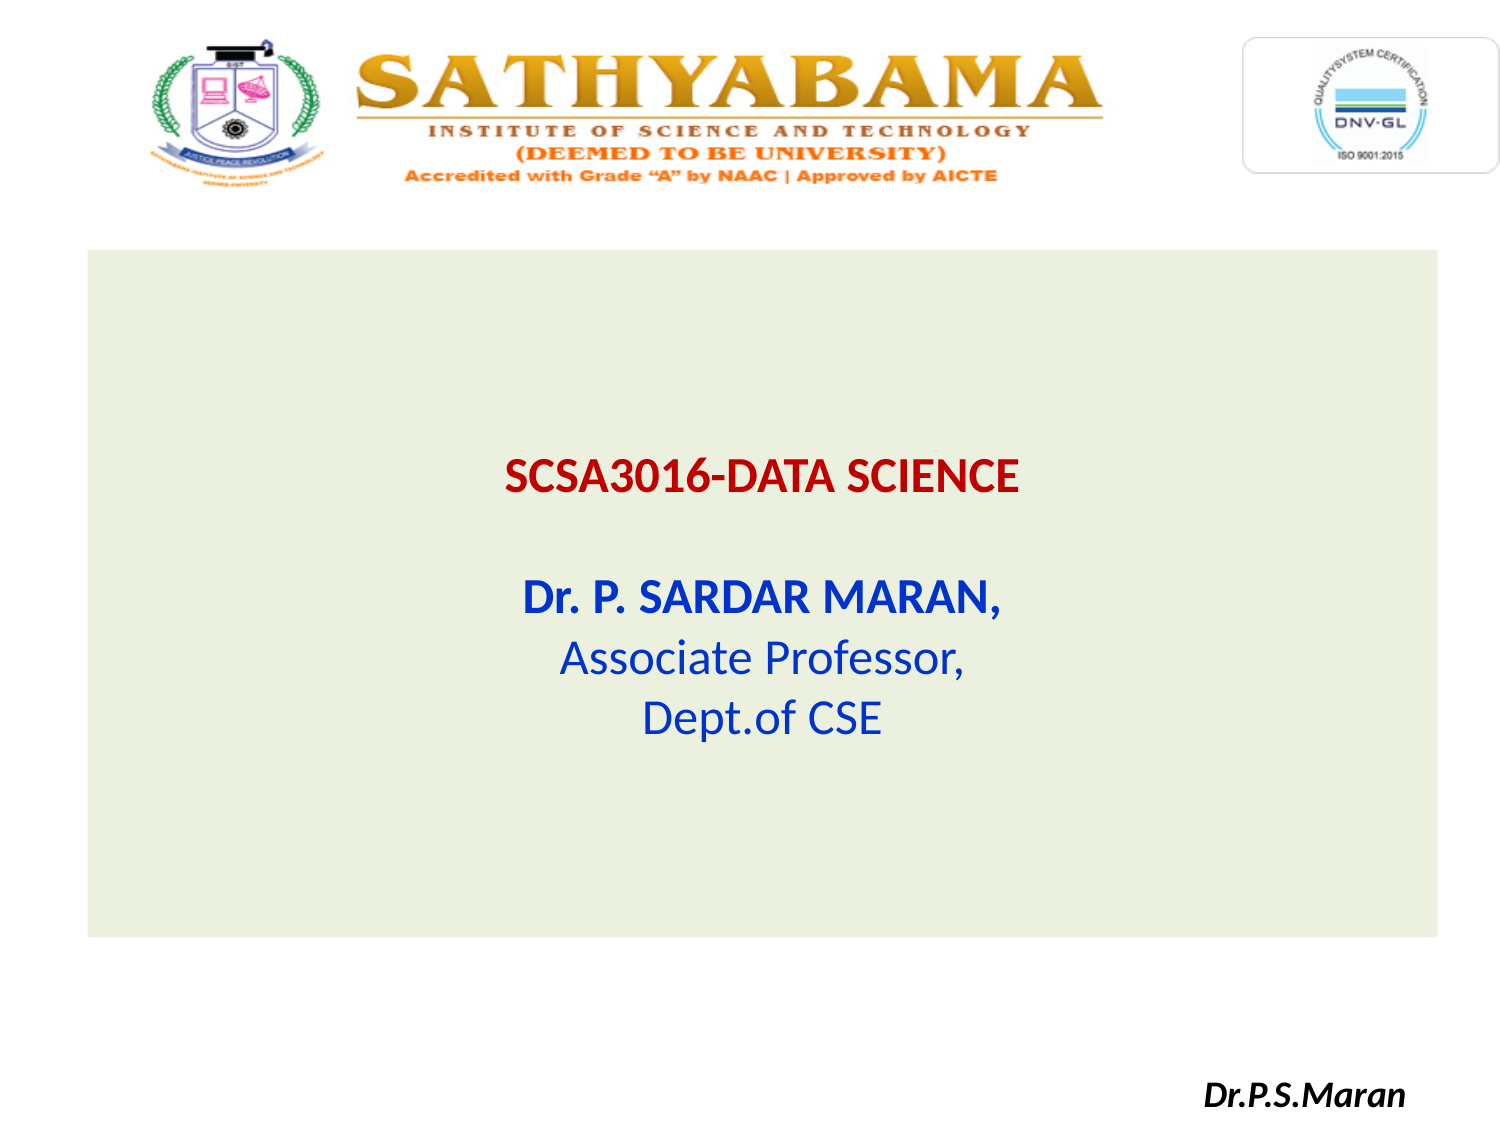

SCSA3016-DATA SCIENCE
Dr. P. SARDAR MARAN,
Associate Professor,
Dept.of CSE